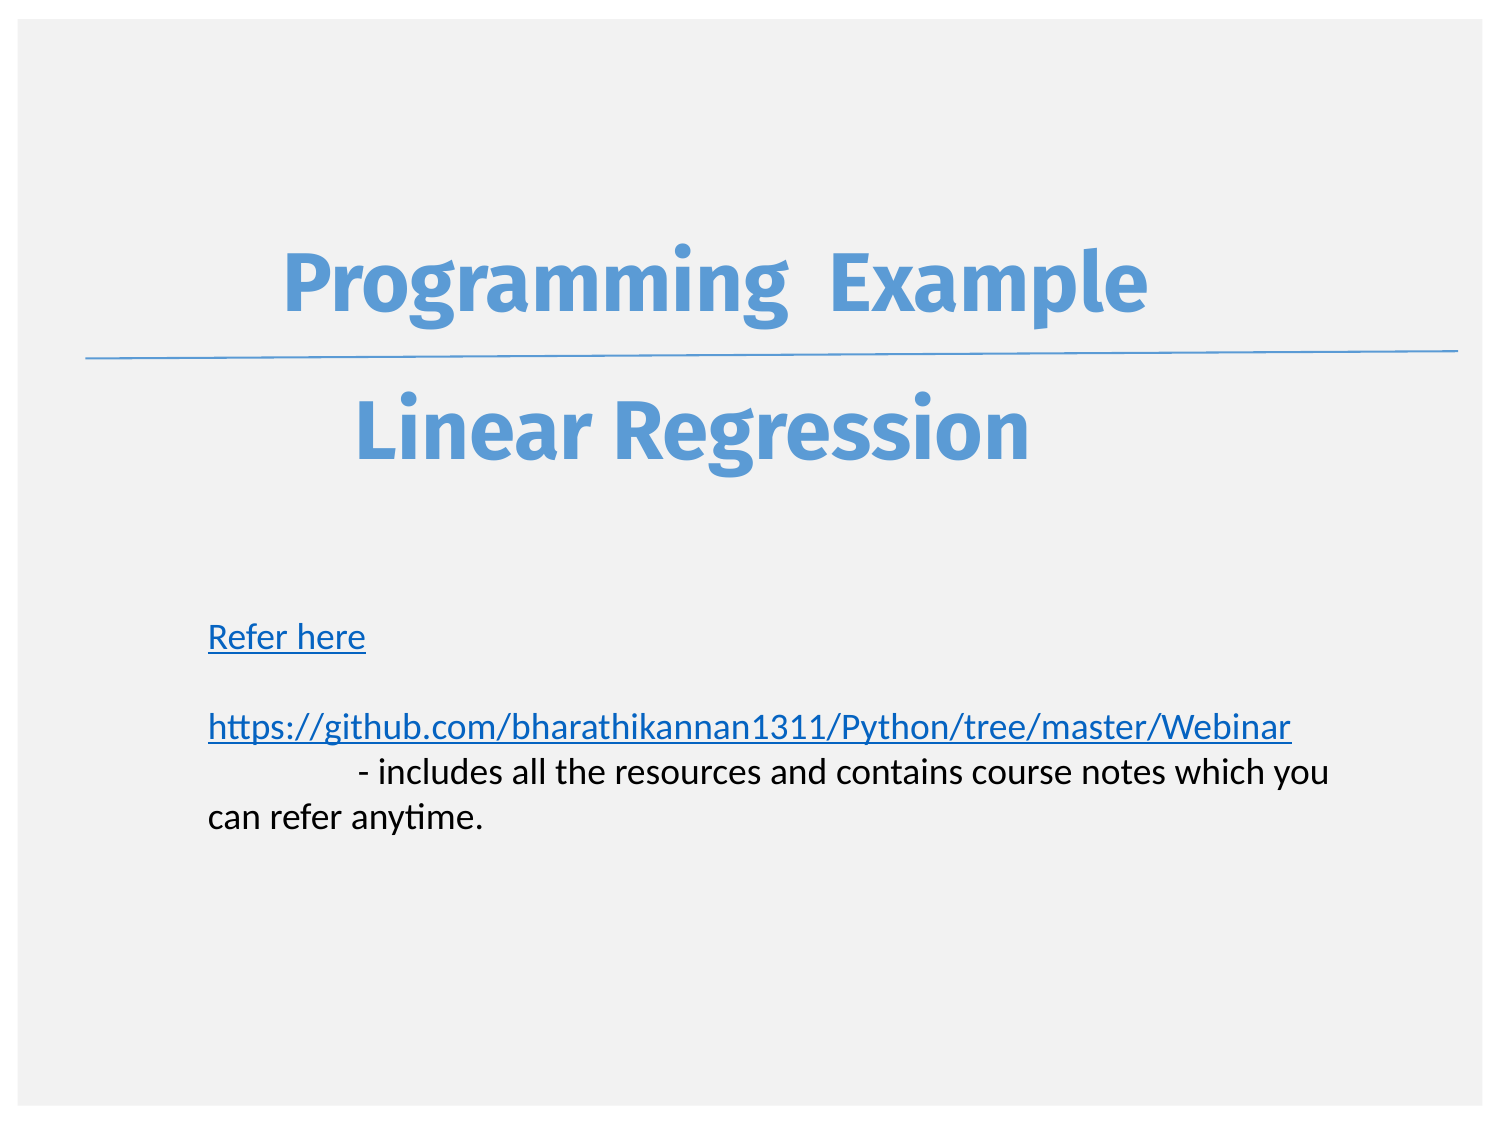

# Programming  Example
Linear Regression
Refer here

https://github.com/bharathikannan1311/Python/tree/master/Webinar
	- includes all the resources and contains course notes which you can refer anytime.

45